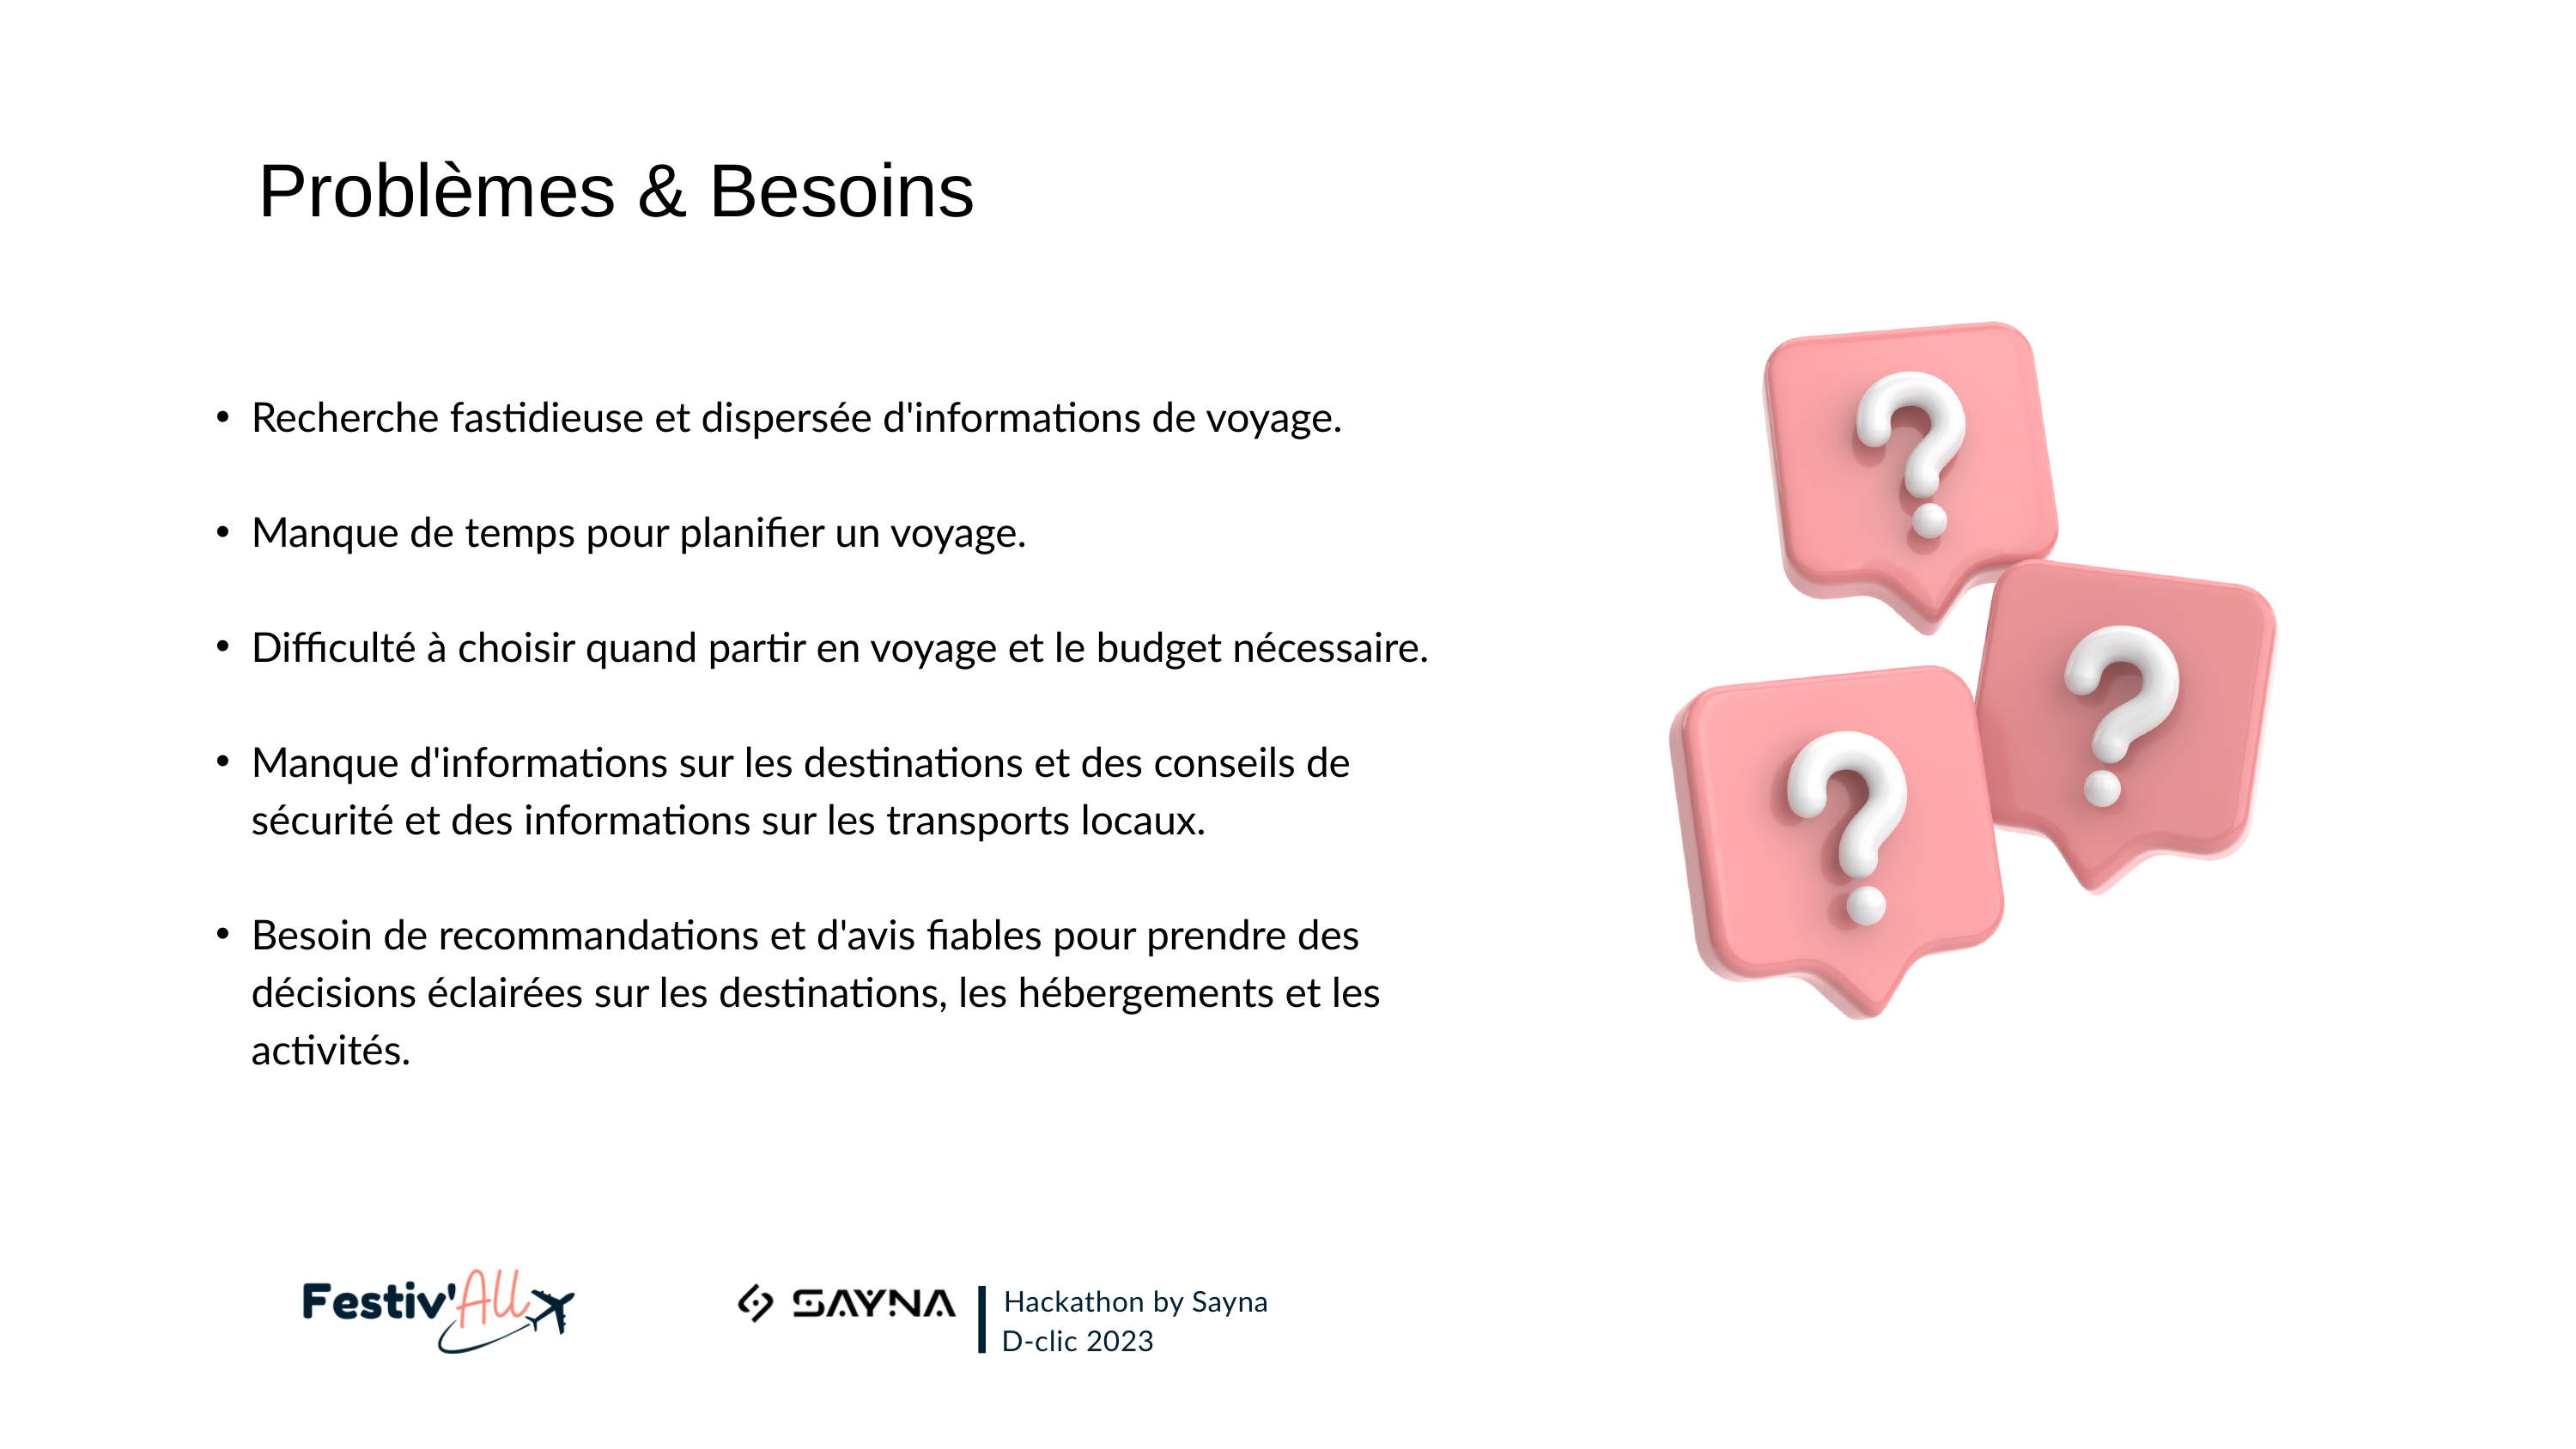

Problèmes & Besoins

Recherche fastidieuse et dispersée d'informations de voyage.

Manque de temps pour planifier un voyage.

Difficulté à choisir quand partir en voyage et le budget nécessaire.

Manque d'informations sur les destinations et des conseils de sécurité et des informations sur les transports locaux.

Besoin de recommandations et d'avis fiables pour prendre des décisions éclairées sur les destinations, les hébergements et les activités.

Hackathon by Sayna

D-clic 2023